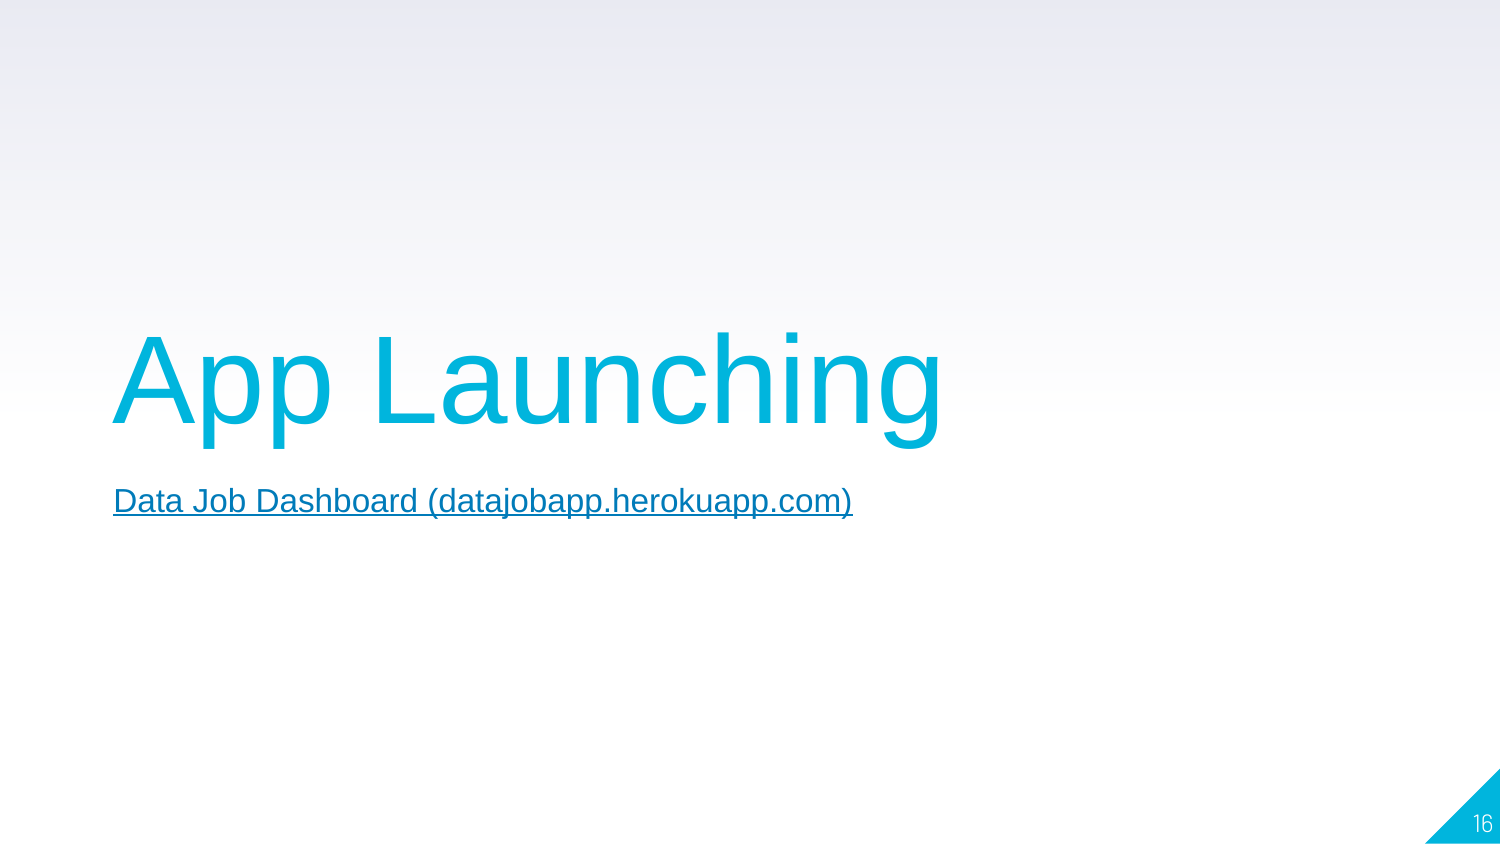

App Launching
Data Job Dashboard (datajobapp.herokuapp.com)
16